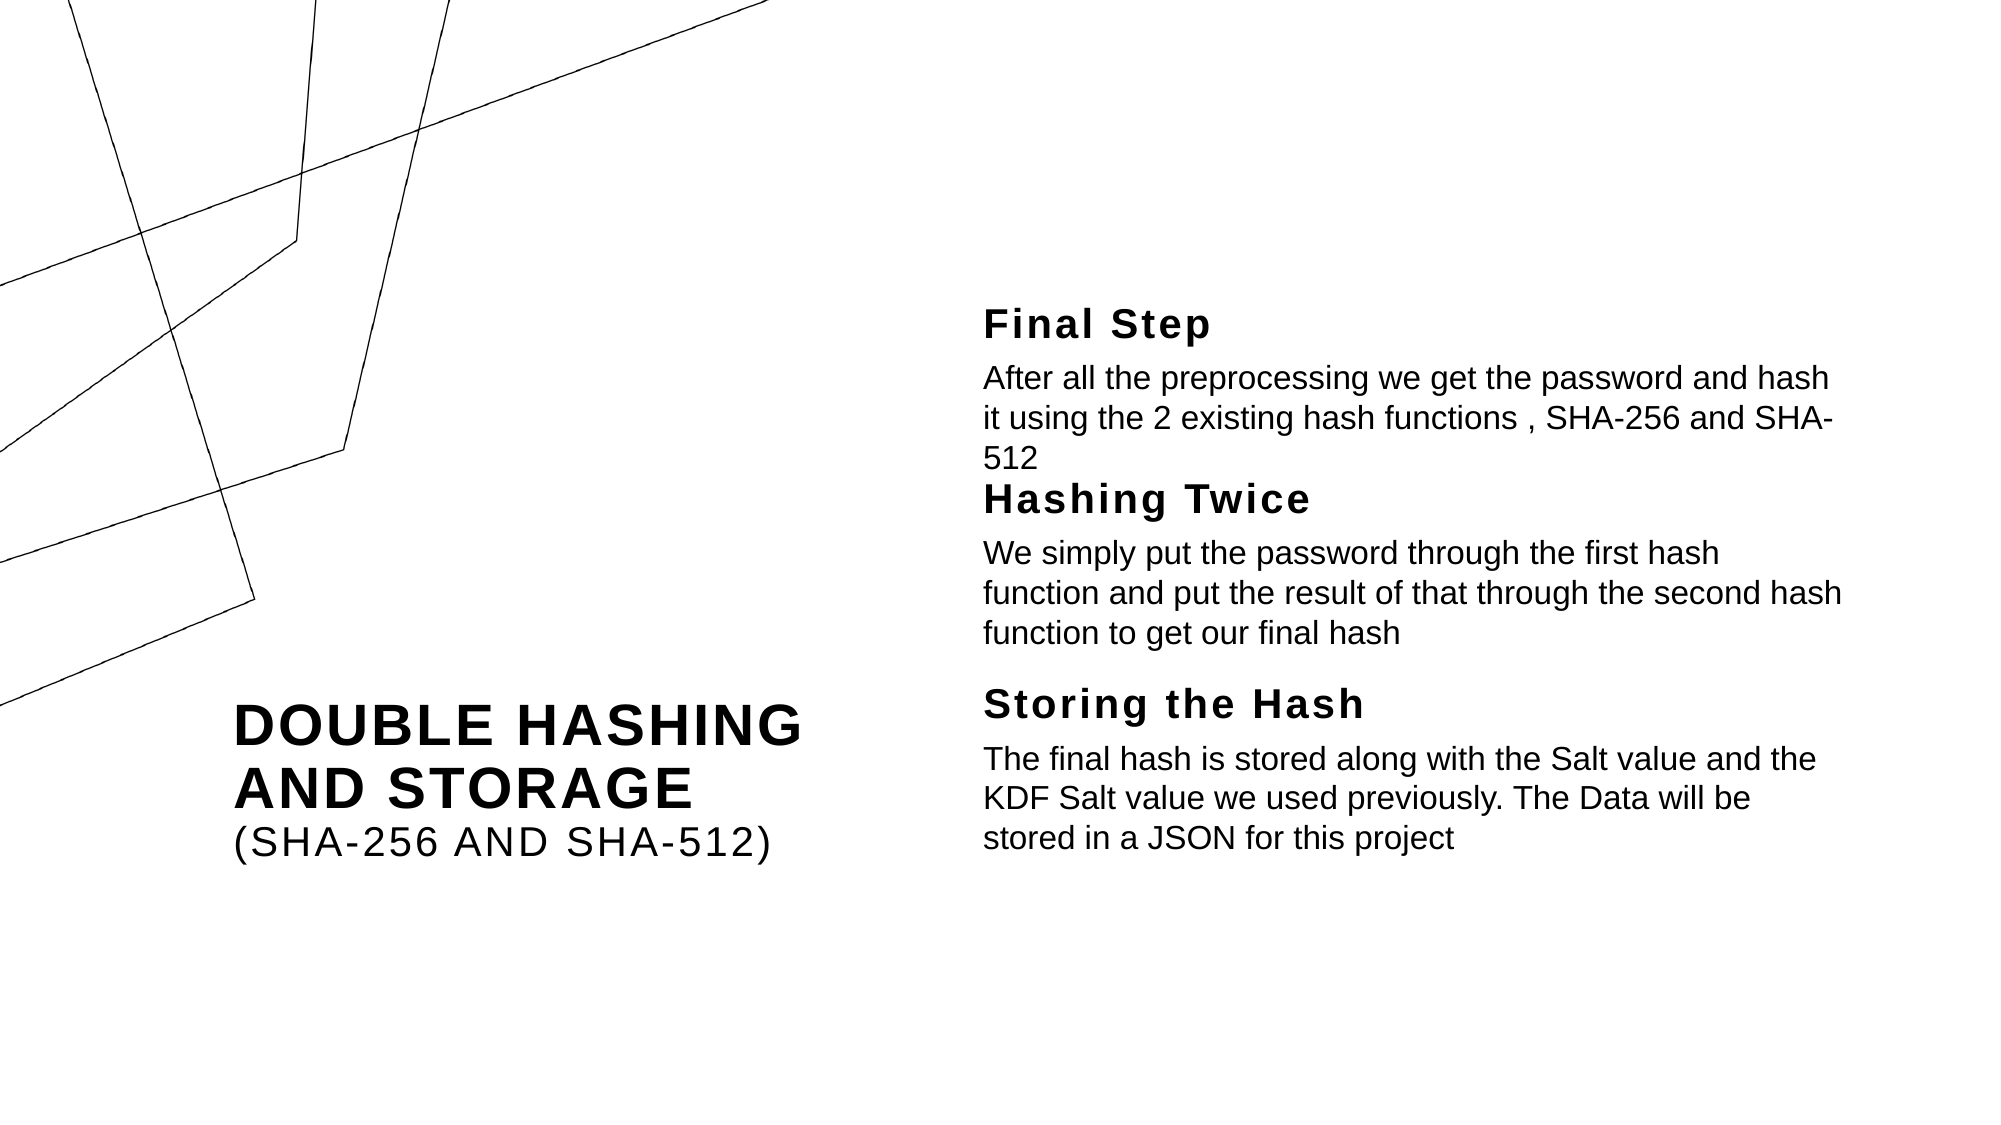

Final Step
After all the preprocessing we get the password and hash it using the 2 existing hash functions , SHA-256 and SHA-512
Hashing Twice
We simply put the password through the first hash function and put the result of that through the second hash function to get our final hash
# Double Hashing and storage (SHA-256 and sha-512)
Storing the Hash
The final hash is stored along with the Salt value and the KDF Salt value we used previously. The Data will be stored in a JSON for this project